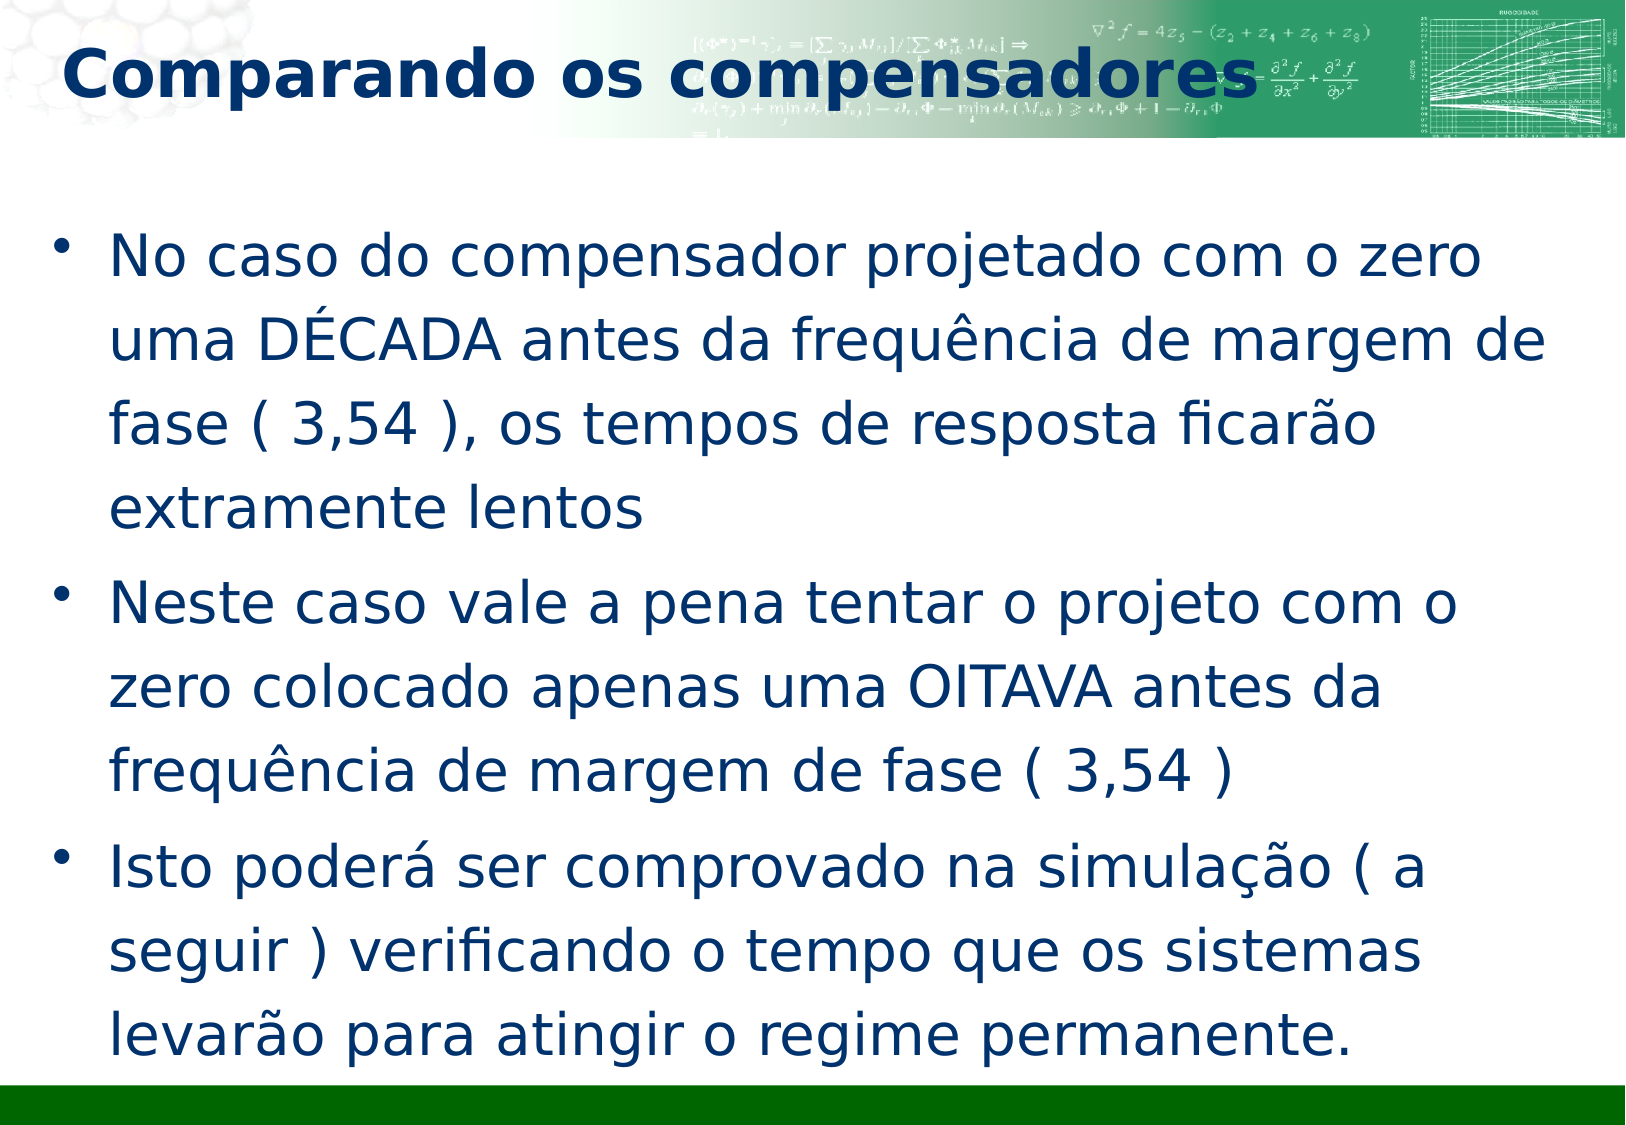

# Comparando os compensadores
No caso do compensador projetado com o zero uma DÉCADA antes da frequência de margem de fase ( 3,54 ), os tempos de resposta ficarão extramente lentos
Neste caso vale a pena tentar o projeto com o zero colocado apenas uma OITAVA antes da frequência de margem de fase ( 3,54 )
Isto poderá ser comprovado na simulação ( a seguir ) verificando o tempo que os sistemas levarão para atingir o regime permanente.